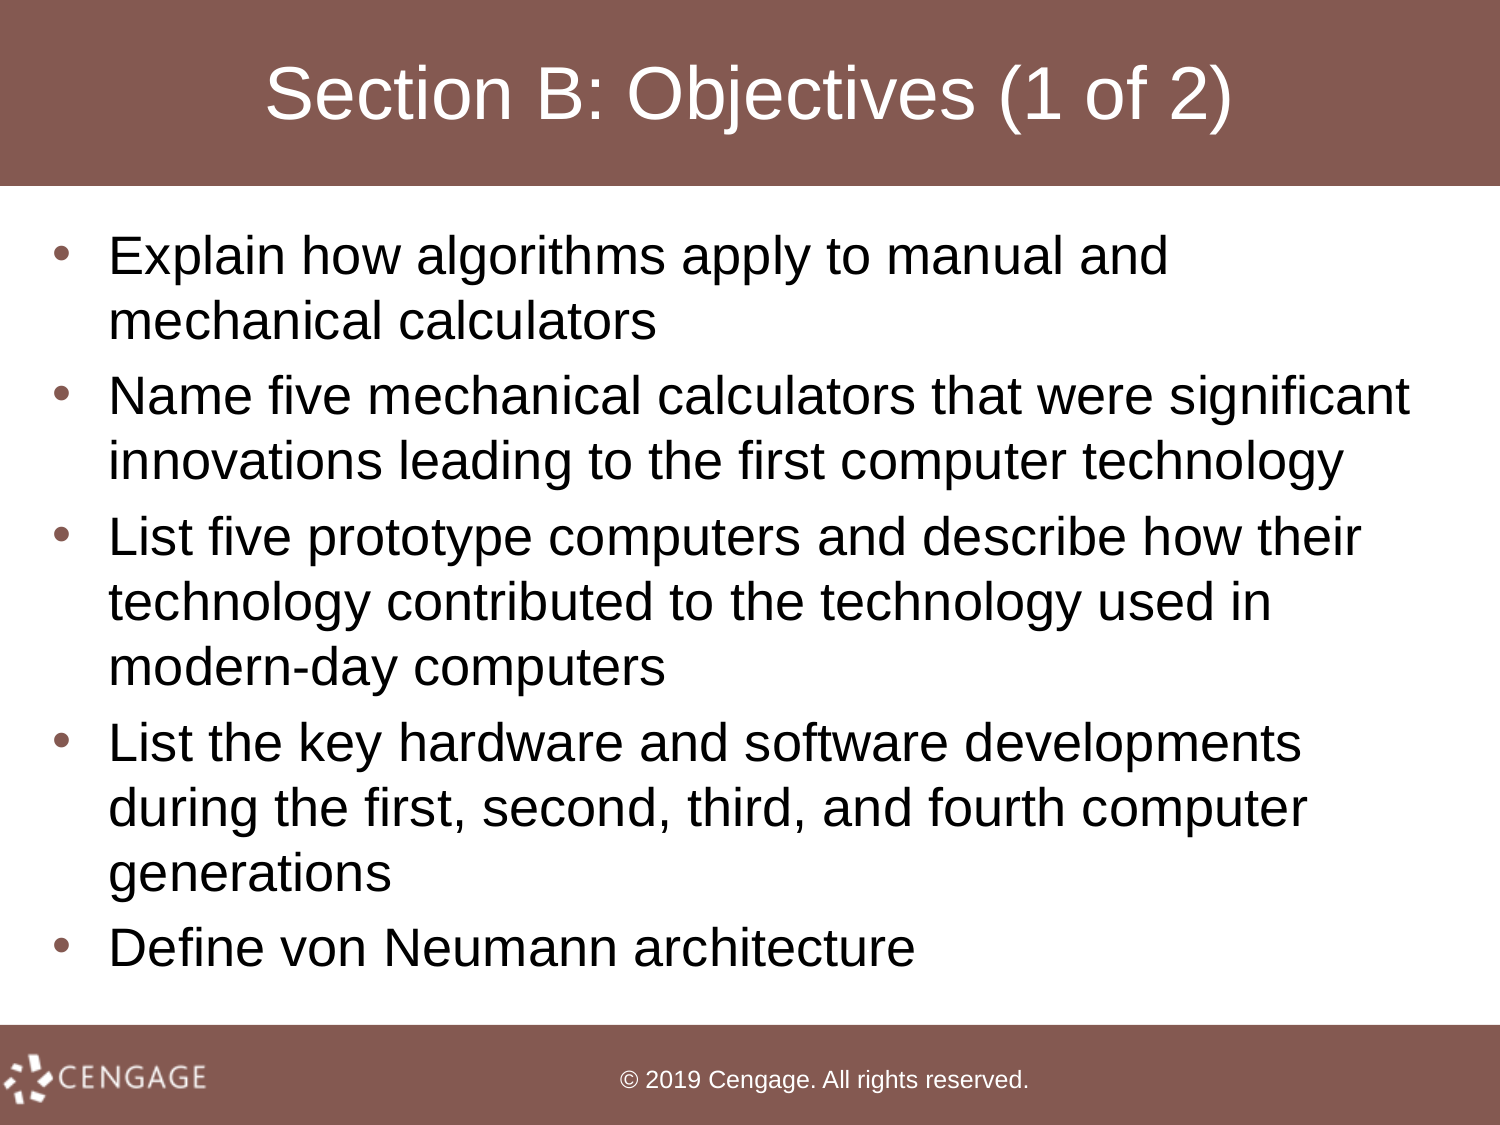

# Section B: Objectives (1 of 2)
Explain how algorithms apply to manual and mechanical calculators
Name five mechanical calculators that were significant innovations leading to the first computer technology
List five prototype computers and describe how their technology contributed to the technology used in modern-day computers
List the key hardware and software developments during the first, second, third, and fourth computer generations
Define von Neumann architecture